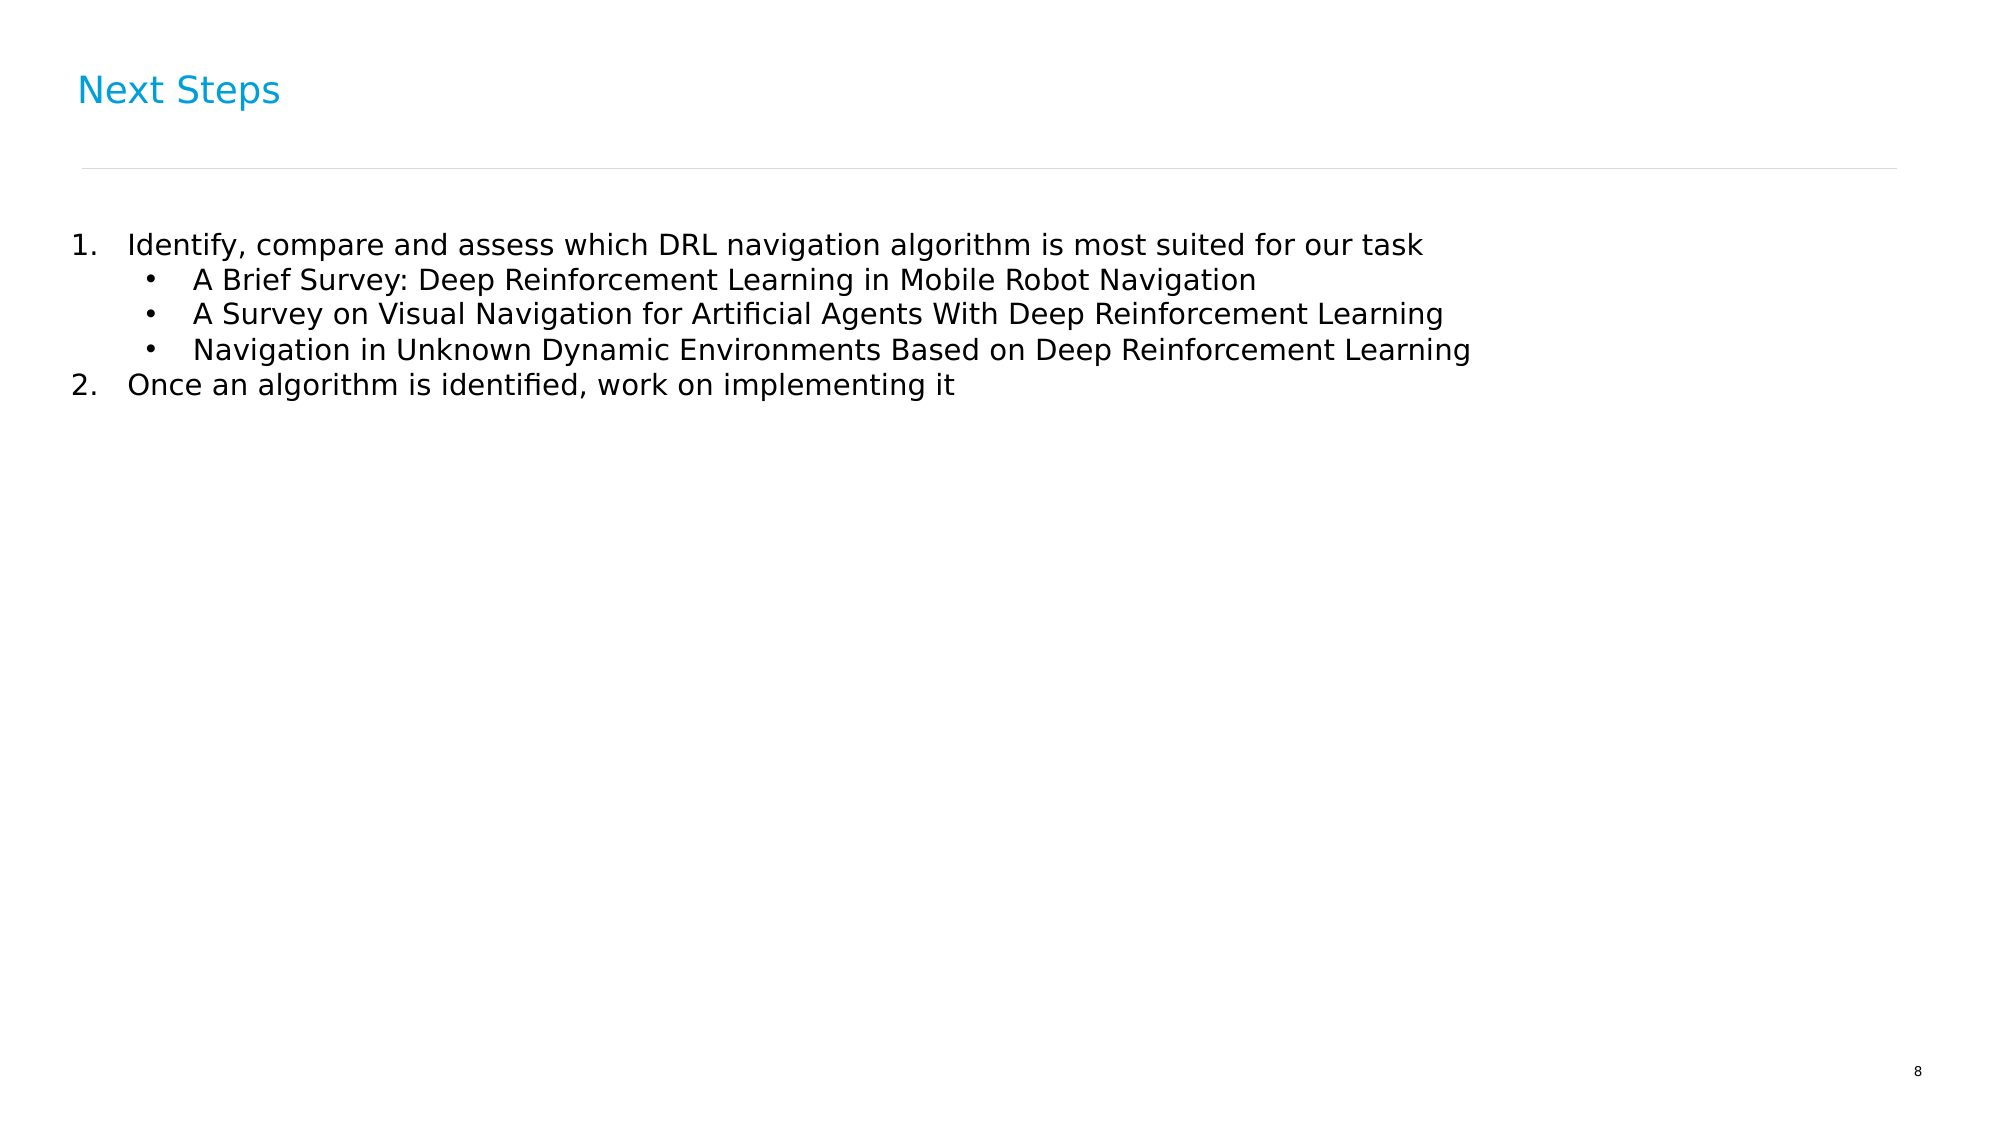

# Next Steps
Identify, compare and assess which DRL navigation algorithm is most suited for our task
A Brief Survey: Deep Reinforcement Learning in Mobile Robot Navigation
A Survey on Visual Navigation for Artificial Agents With Deep Reinforcement Learning
Navigation in Unknown Dynamic Environments Based on Deep Reinforcement Learning
Once an algorithm is identified, work on implementing it